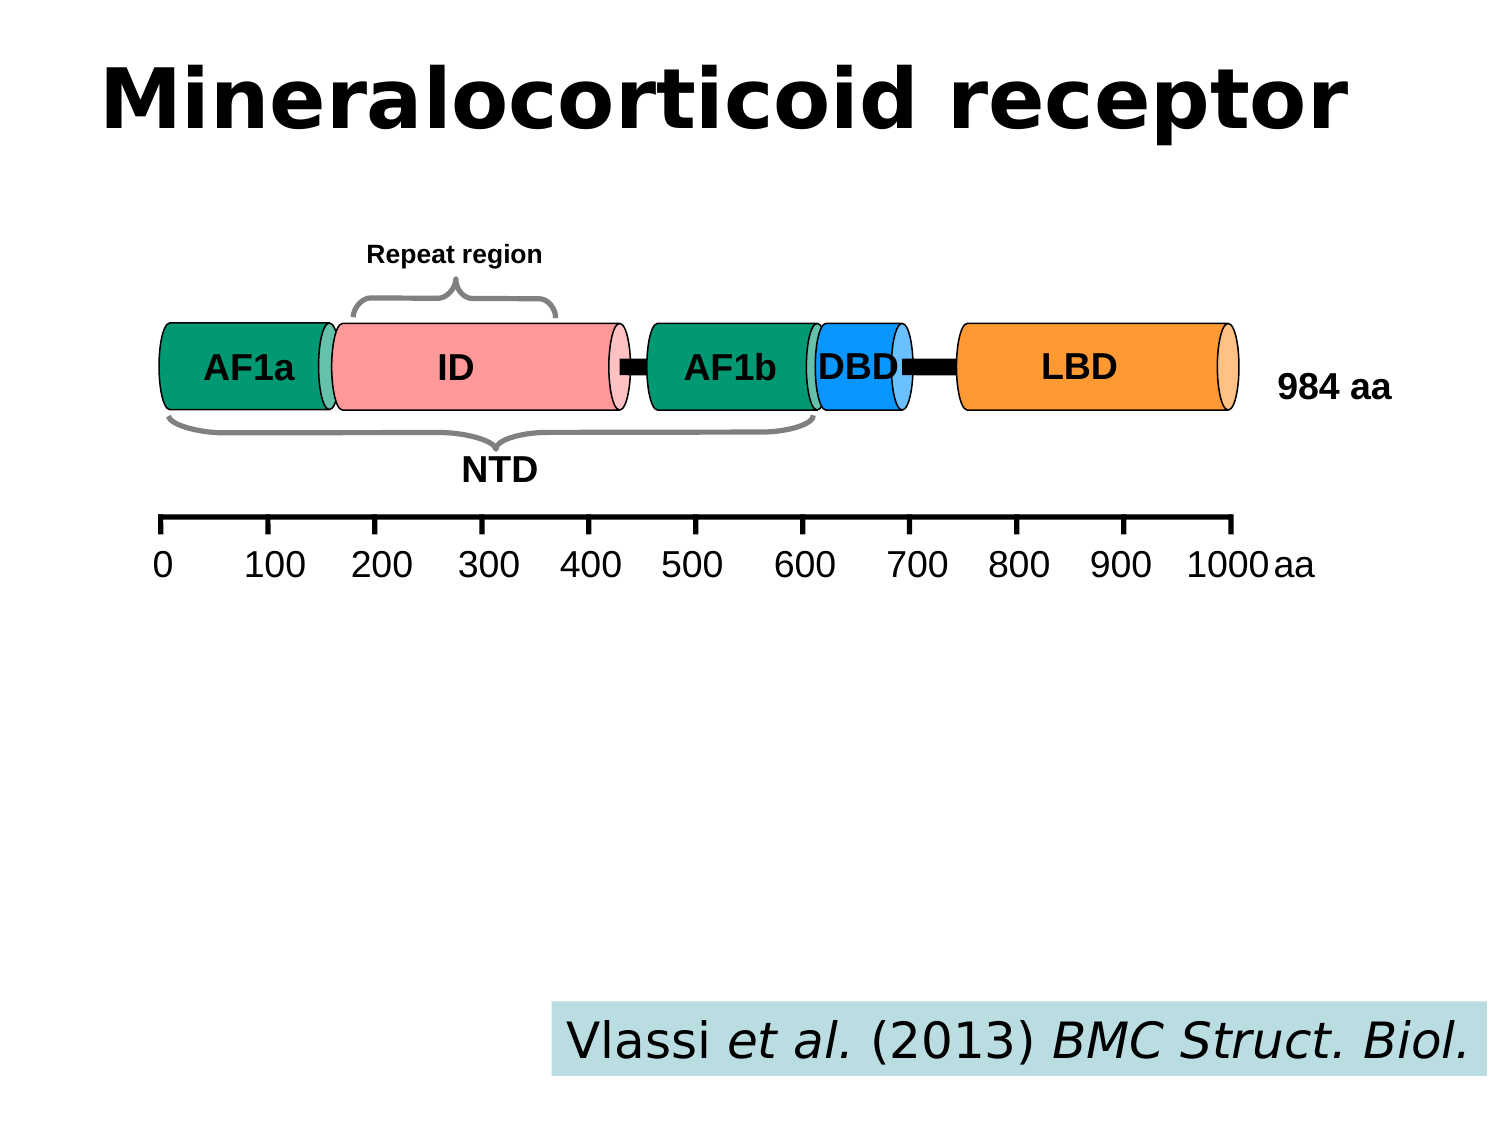

Mineralocorticoid receptor

Repeat region

AF1a
ID
AF1b
DBD
LBD
984 aa

NTD

0
100
200
300
400
500
600
700
800
900
1000
aa
Vlassi et al. (2013) BMC Struct. Biol.